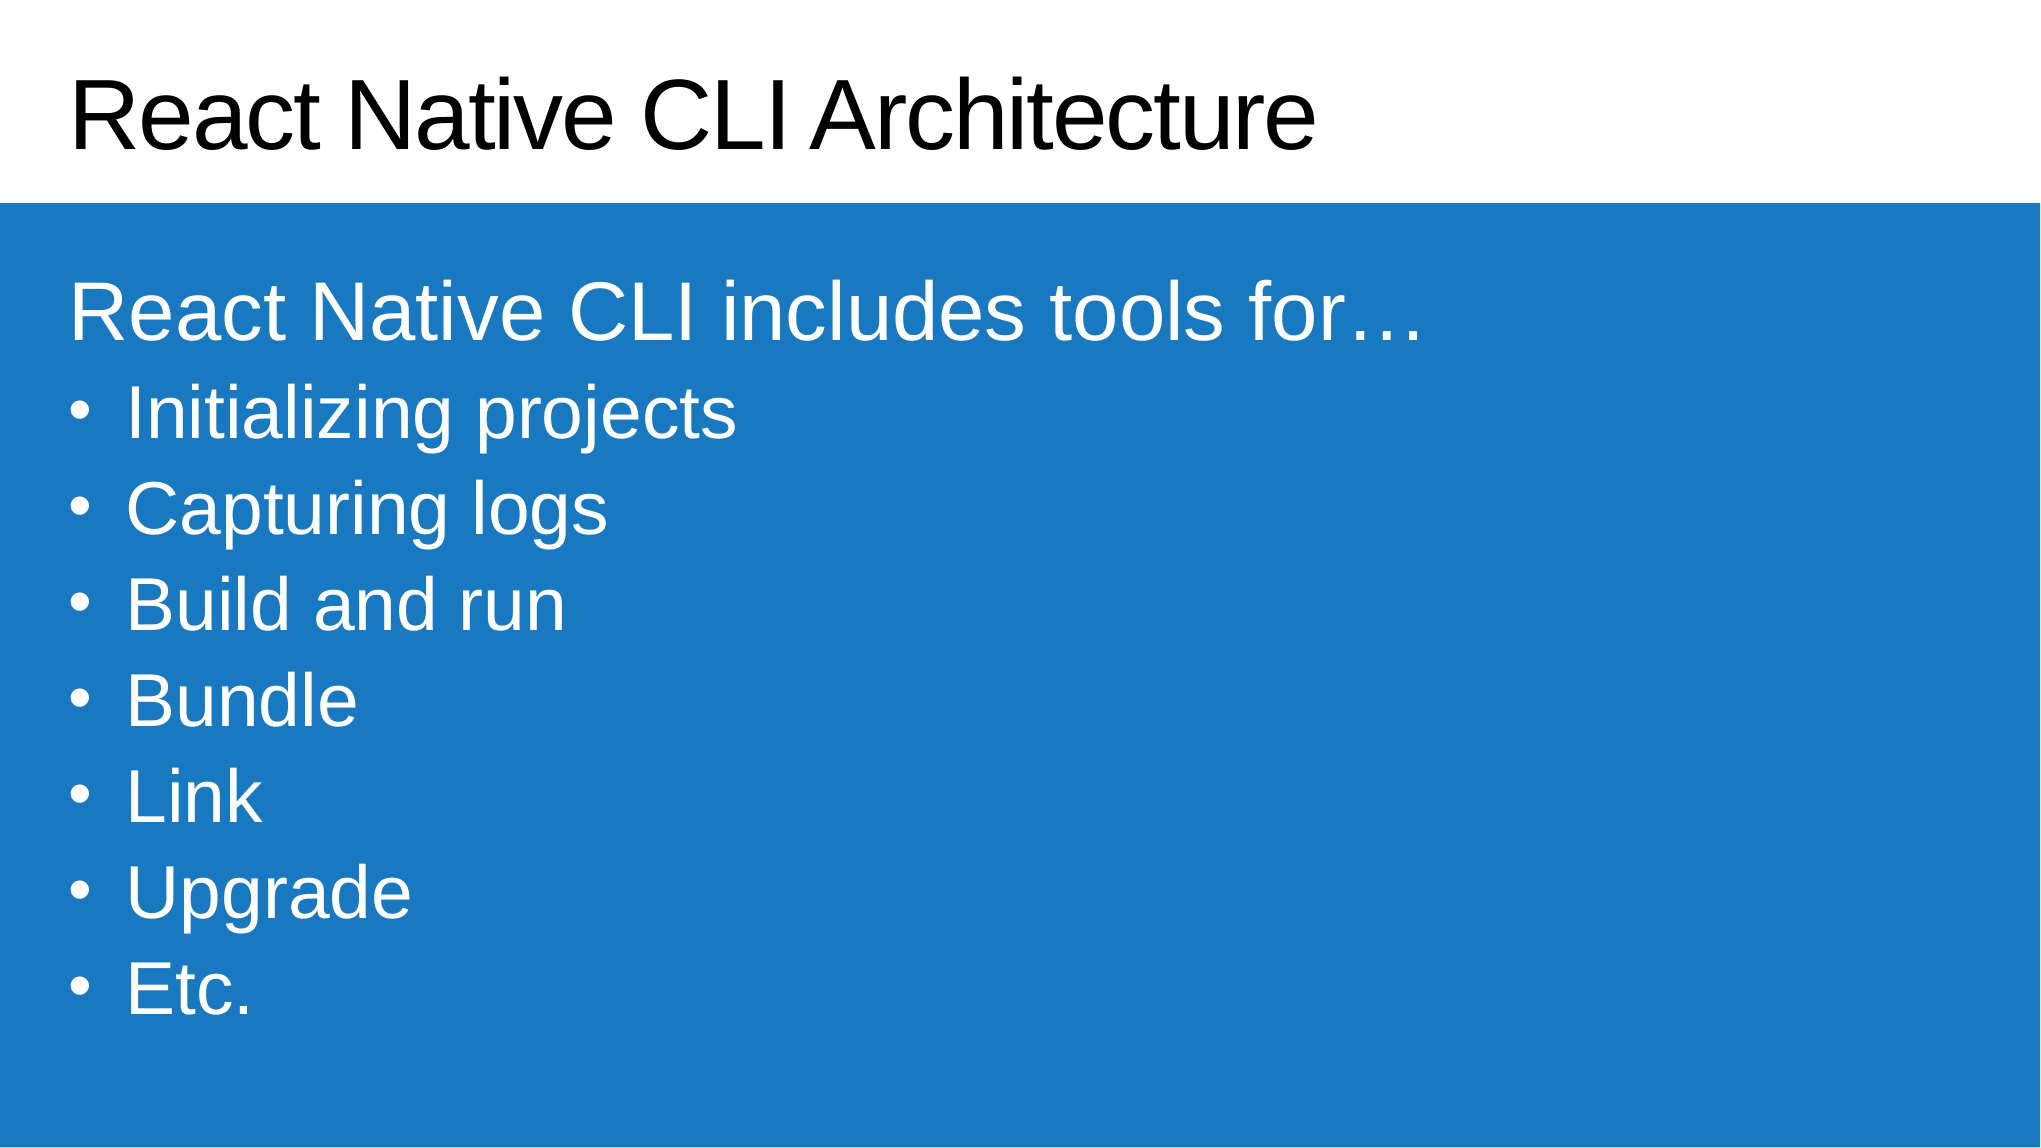

# React Native CLI Architecture

React Native CLI includes tools for…
Initializing projects
Capturing logs
Build and run
Bundle
Link
Upgrade
Etc.